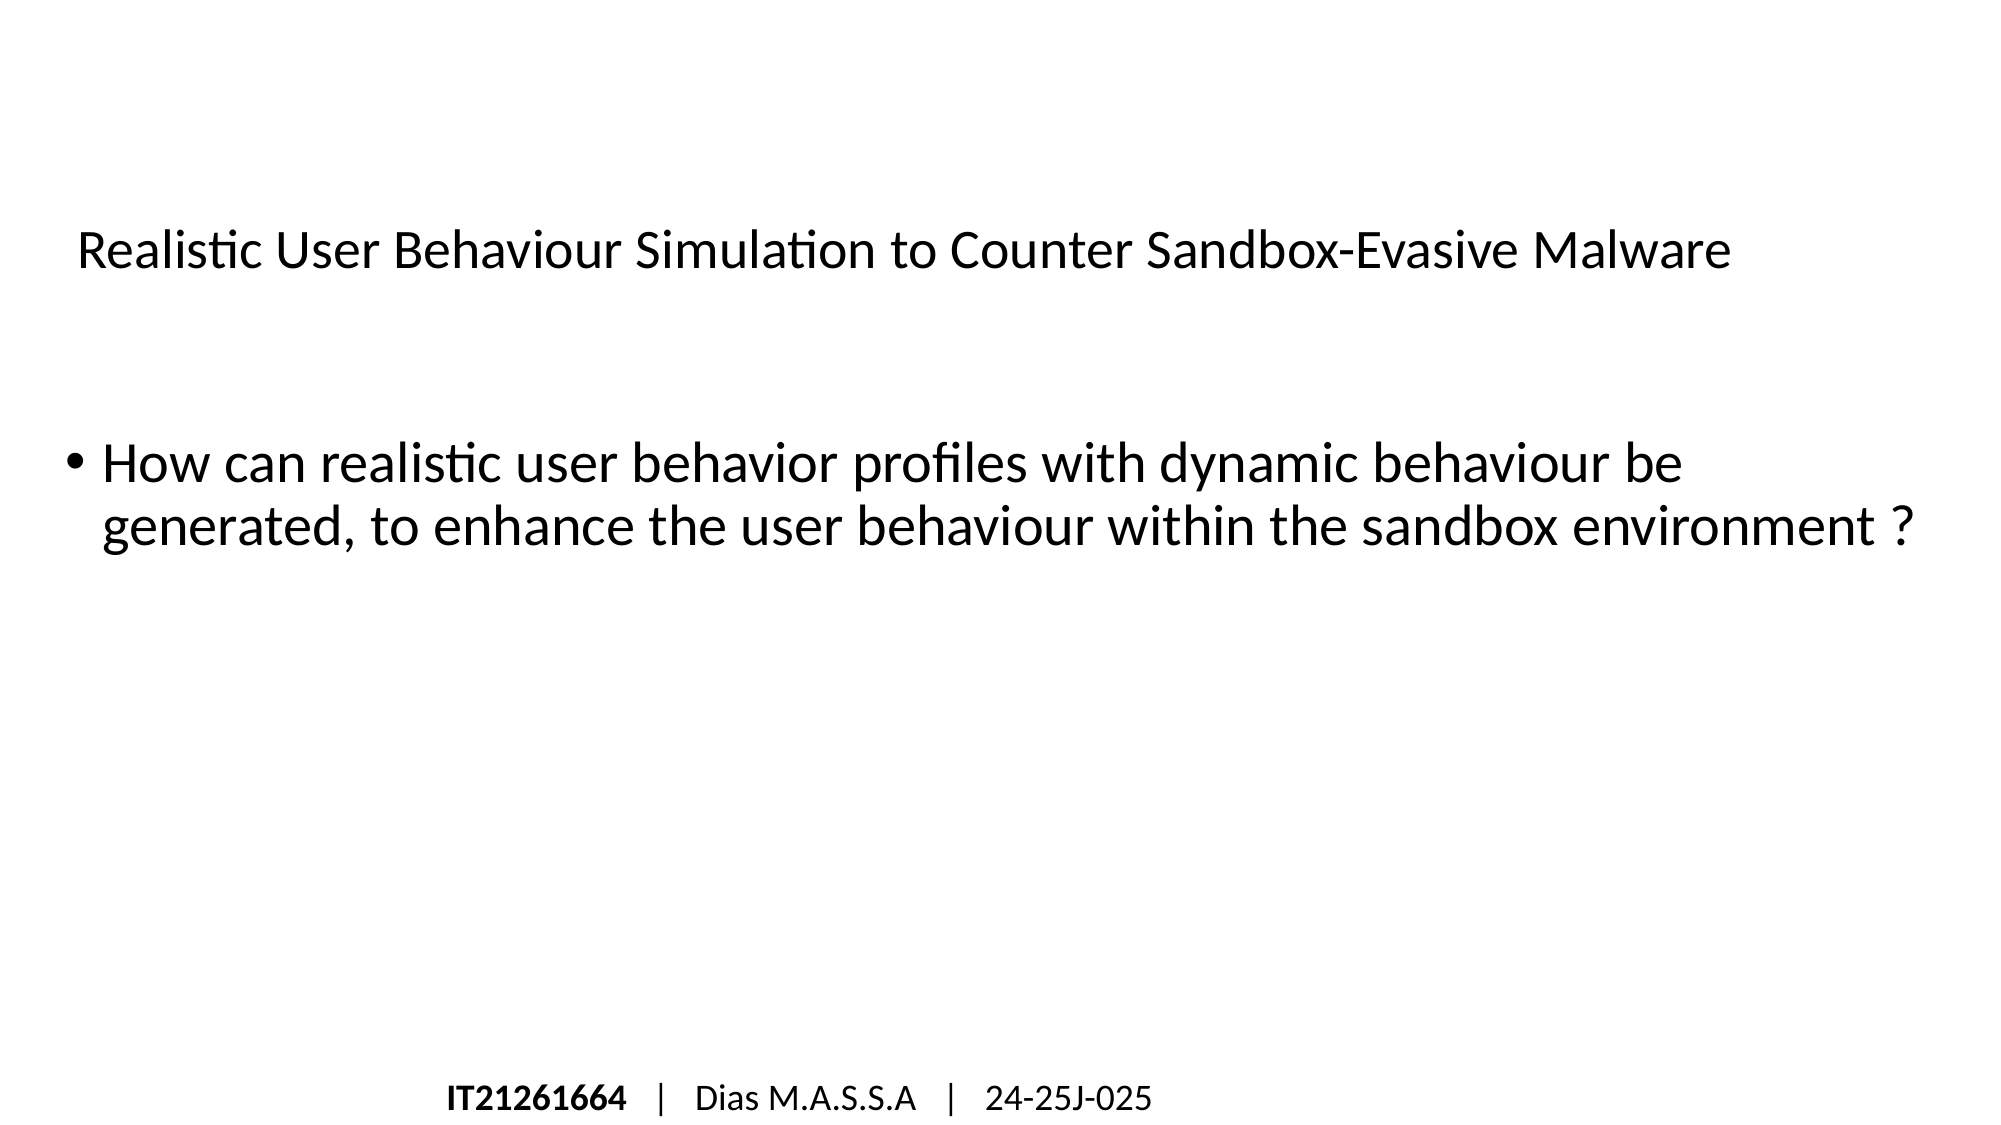

# Realistic User Behaviour Simulation to Counter Sandbox-Evasive Malware
How can realistic user behavior profiles with dynamic behaviour be generated, to enhance the user behaviour within the sandbox environment ?

IT21261664   |   Dias M.A.S.S.A   |   24-25J-025